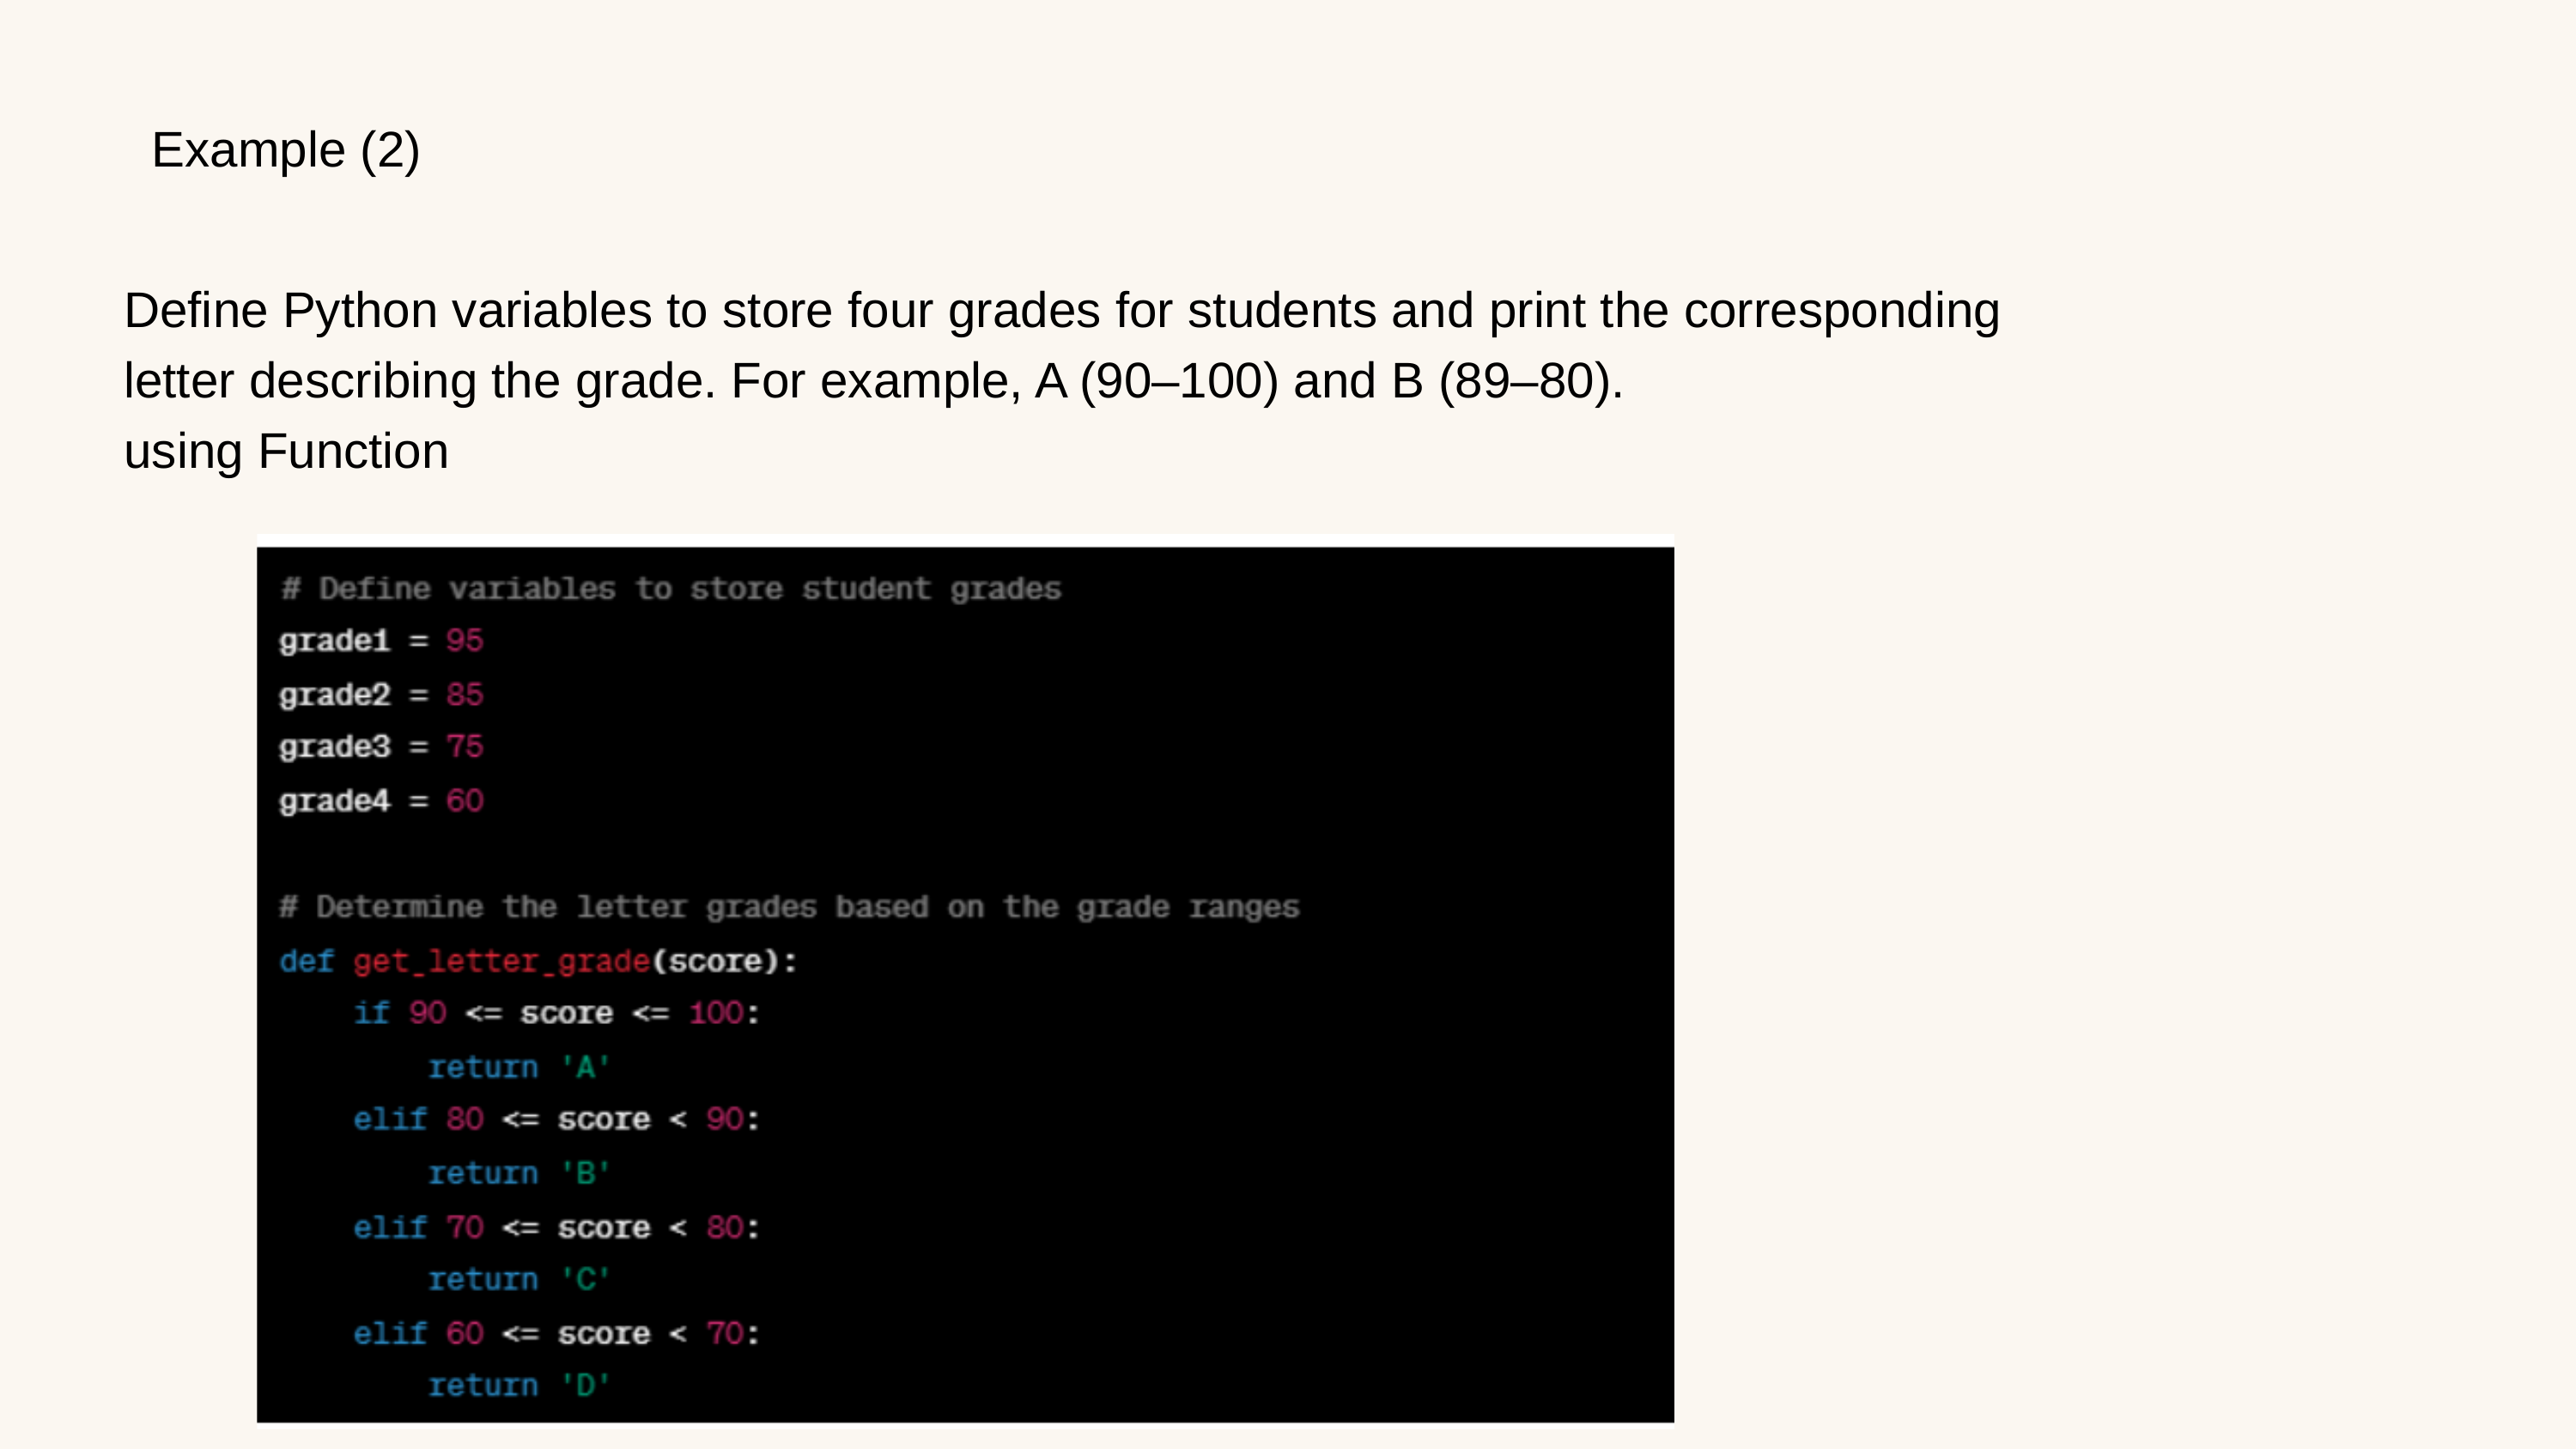

Example (2)
Define Python variables to store four grades for students and print the corresponding
letter describing the grade. For example, A (90–100) and B (89–80).
using Function